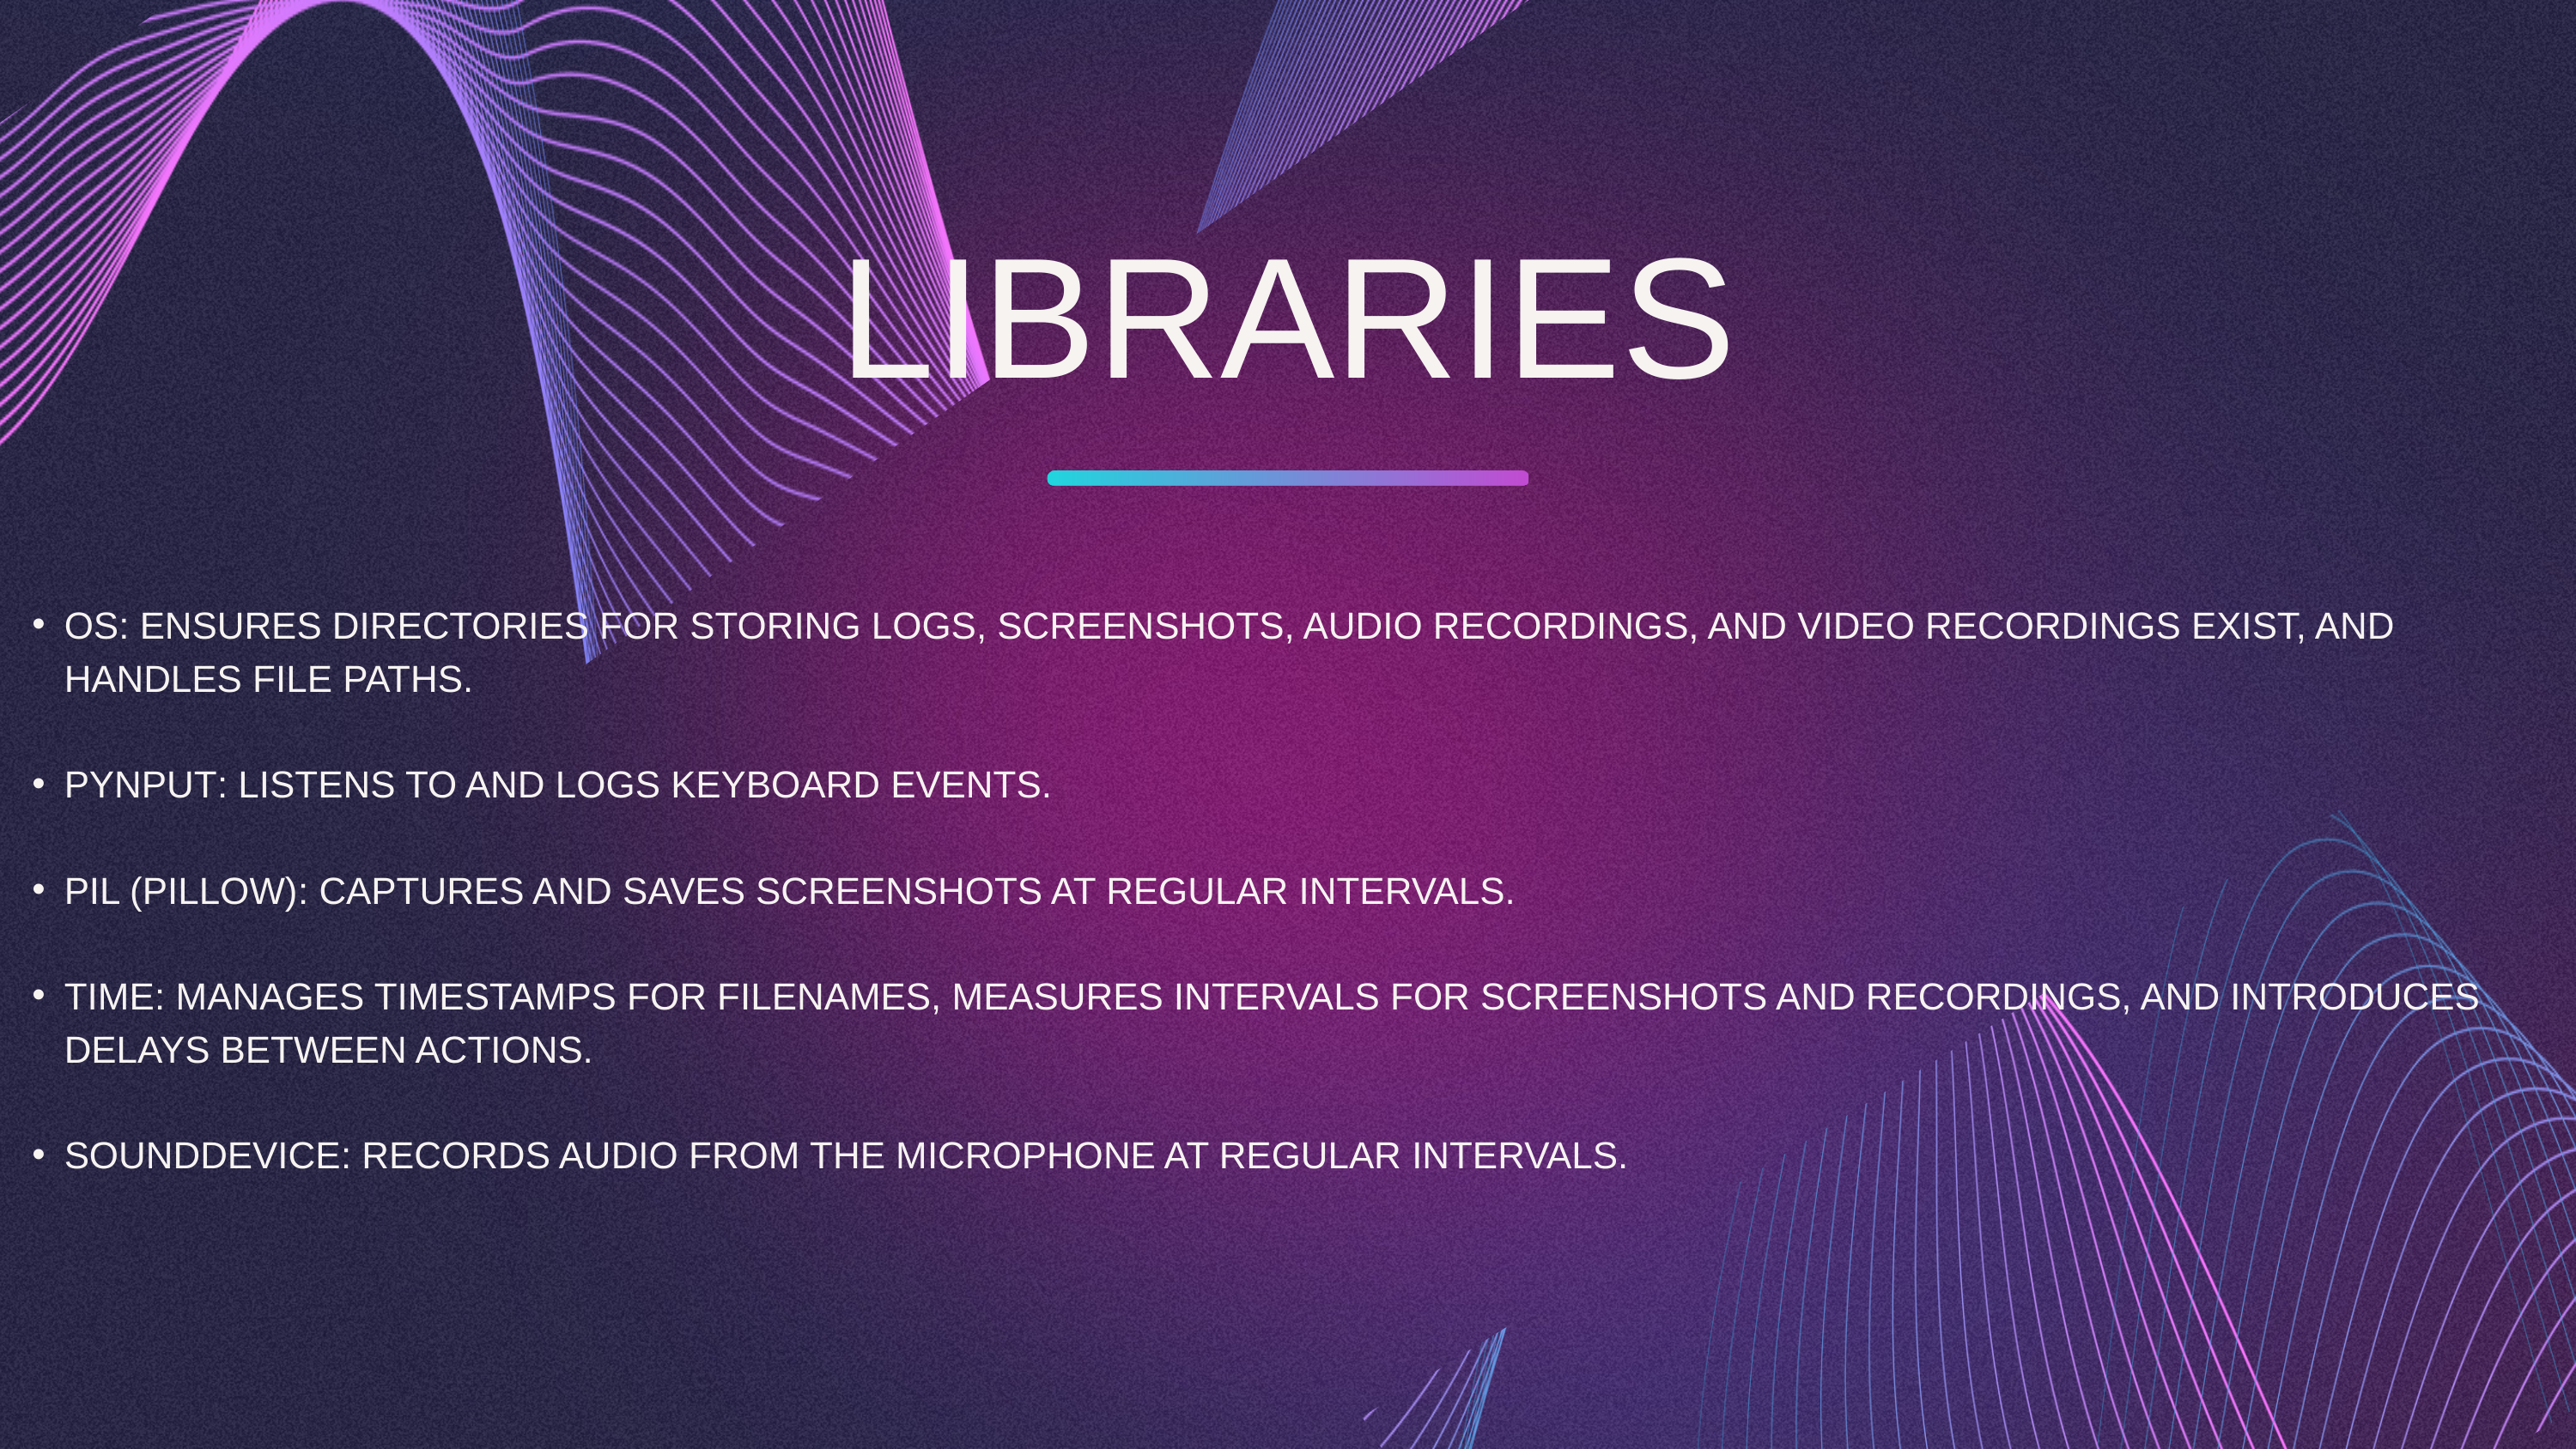

LIBRARIES

OS: ENSURES DIRECTORIES FOR STORING LOGS, SCREENSHOTS, AUDIO RECORDINGS, AND VIDEO RECORDINGS EXIST, AND HANDLES FILE PATHS.

PYNPUT: LISTENS TO AND LOGS KEYBOARD EVENTS.

PIL (PILLOW): CAPTURES AND SAVES SCREENSHOTS AT REGULAR INTERVALS.

TIME: MANAGES TIMESTAMPS FOR FILENAMES, MEASURES INTERVALS FOR SCREENSHOTS AND RECORDINGS, AND INTRODUCES DELAYS BETWEEN ACTIONS.

SOUNDDEVICE: RECORDS AUDIO FROM THE MICROPHONE AT REGULAR INTERVALS.